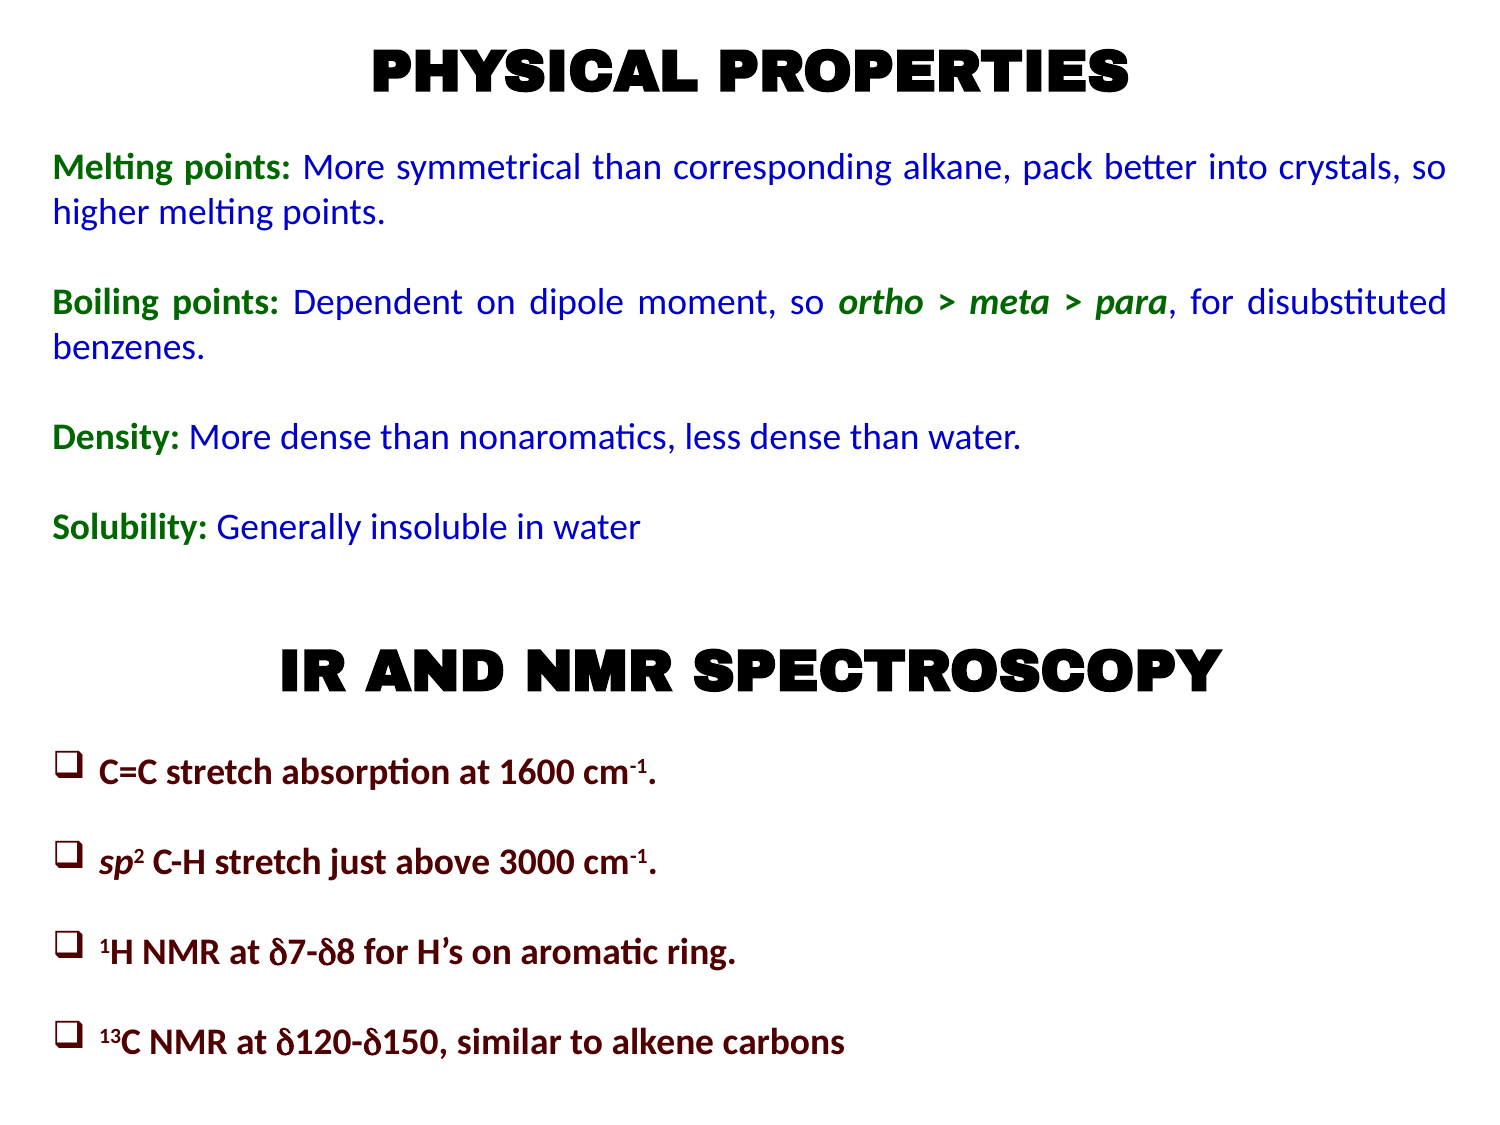

PHYSICAL PROPERTIES

Melting points: More symmetrical than corresponding alkane, pack better into crystals, so higher melting points.

Boiling points: Dependent on dipole moment, so ortho > meta > para, for disubstituted benzenes.

Density: More dense than nonaromatics, less dense than water.

Solubility: Generally insoluble in water

IR AND NMR SPECTROSCOPY

C=C stretch absorption at 1600 cm-1.

sp2 C-H stretch just above 3000 cm-1.

1H NMR at δ7-δ8 for H’s on aromatic ring.

13C NMR at δ120-δ150, similar to alkene carbons